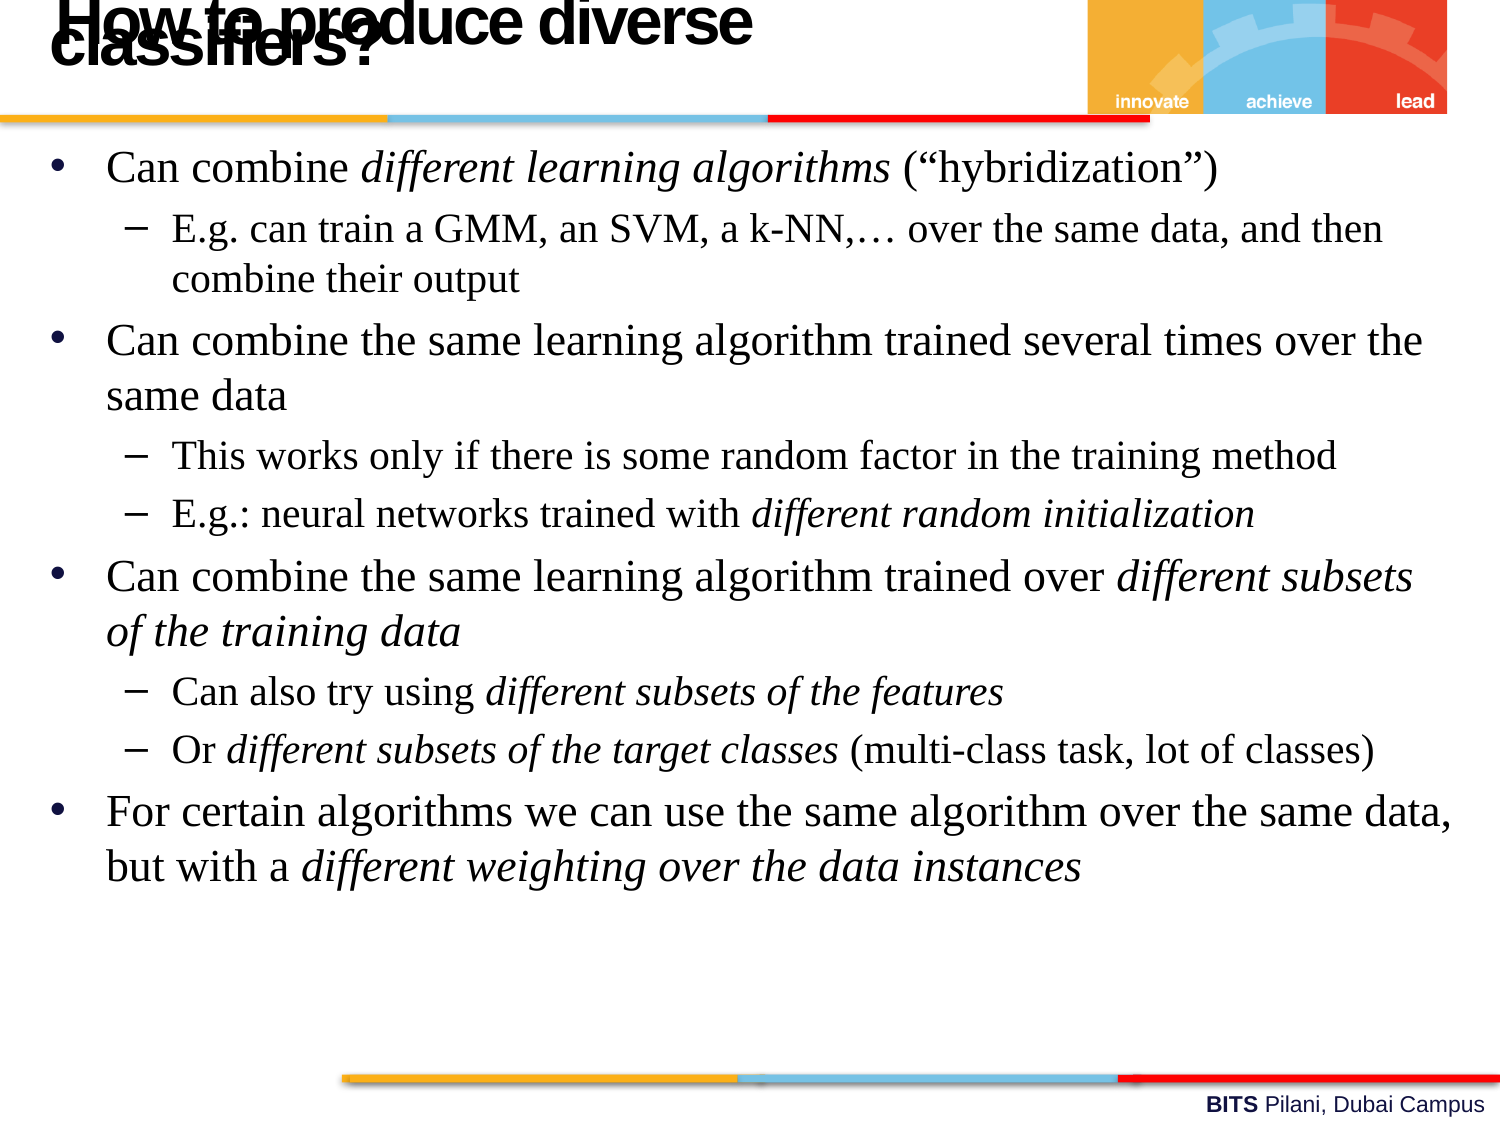

How to produce diverse classifiers?
Can combine different learning algorithms (“hybridization”)
E.g. can train a GMM, an SVM, a k-NN,… over the same data, and then combine their output
Can combine the same learning algorithm trained several times over the same data
This works only if there is some random factor in the training method
E.g.: neural networks trained with different random initialization
Can combine the same learning algorithm trained over different subsets of the training data
Can also try using different subsets of the features
Or different subsets of the target classes (multi-class task, lot of classes)
For certain algorithms we can use the same algorithm over the same data, but with a different weighting over the data instances